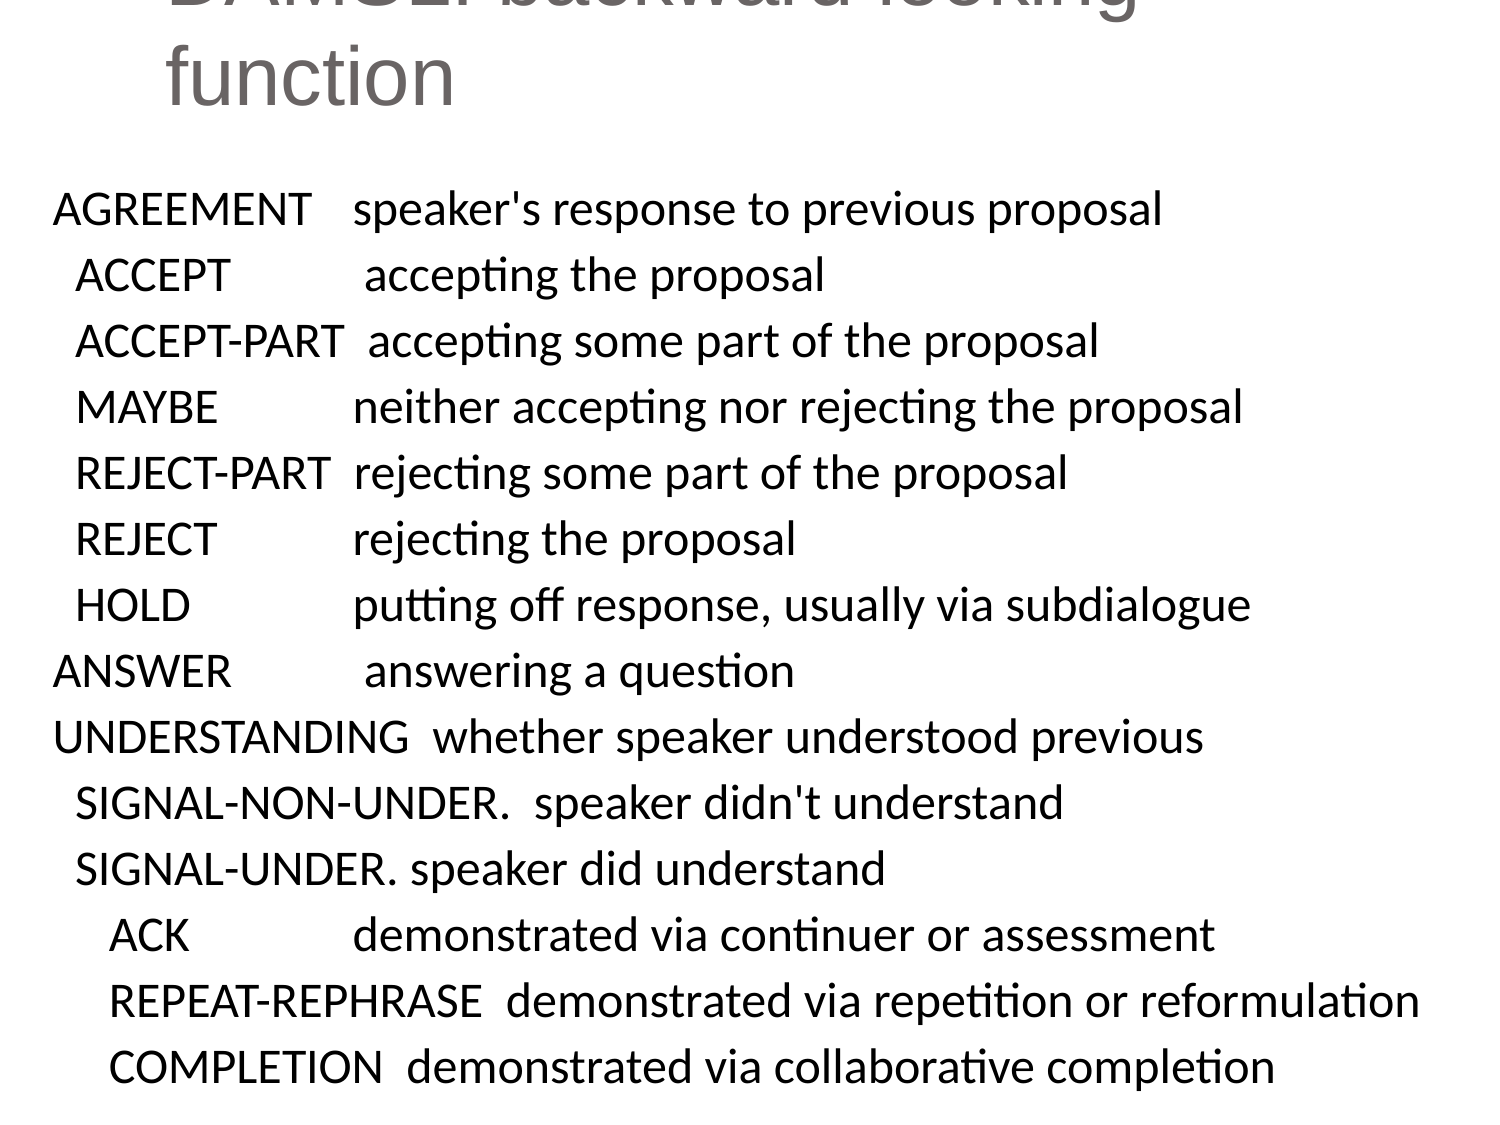

# DAMSL: backward looking function
AGREEMENT  	speaker's response to previous proposal
  ACCEPT 	 accepting the proposal
  ACCEPT-PART  accepting some part of the proposal
  MAYBE  	neither accepting nor rejecting the proposal
  REJECT-PART  rejecting some part of the proposal
  REJECT  	rejecting the proposal
  HOLD  	putting off response, usually via subdialogue
ANSWER 	 answering a question
UNDERSTANDING  whether speaker understood previous
  SIGNAL-NON-UNDER.  speaker didn't understand
  SIGNAL-UNDER. speaker did understand
     ACK  	demonstrated via continuer or assessment
     REPEAT-REPHRASE  demonstrated via repetition or reformulation
     COMPLETION  demonstrated via collaborative completion